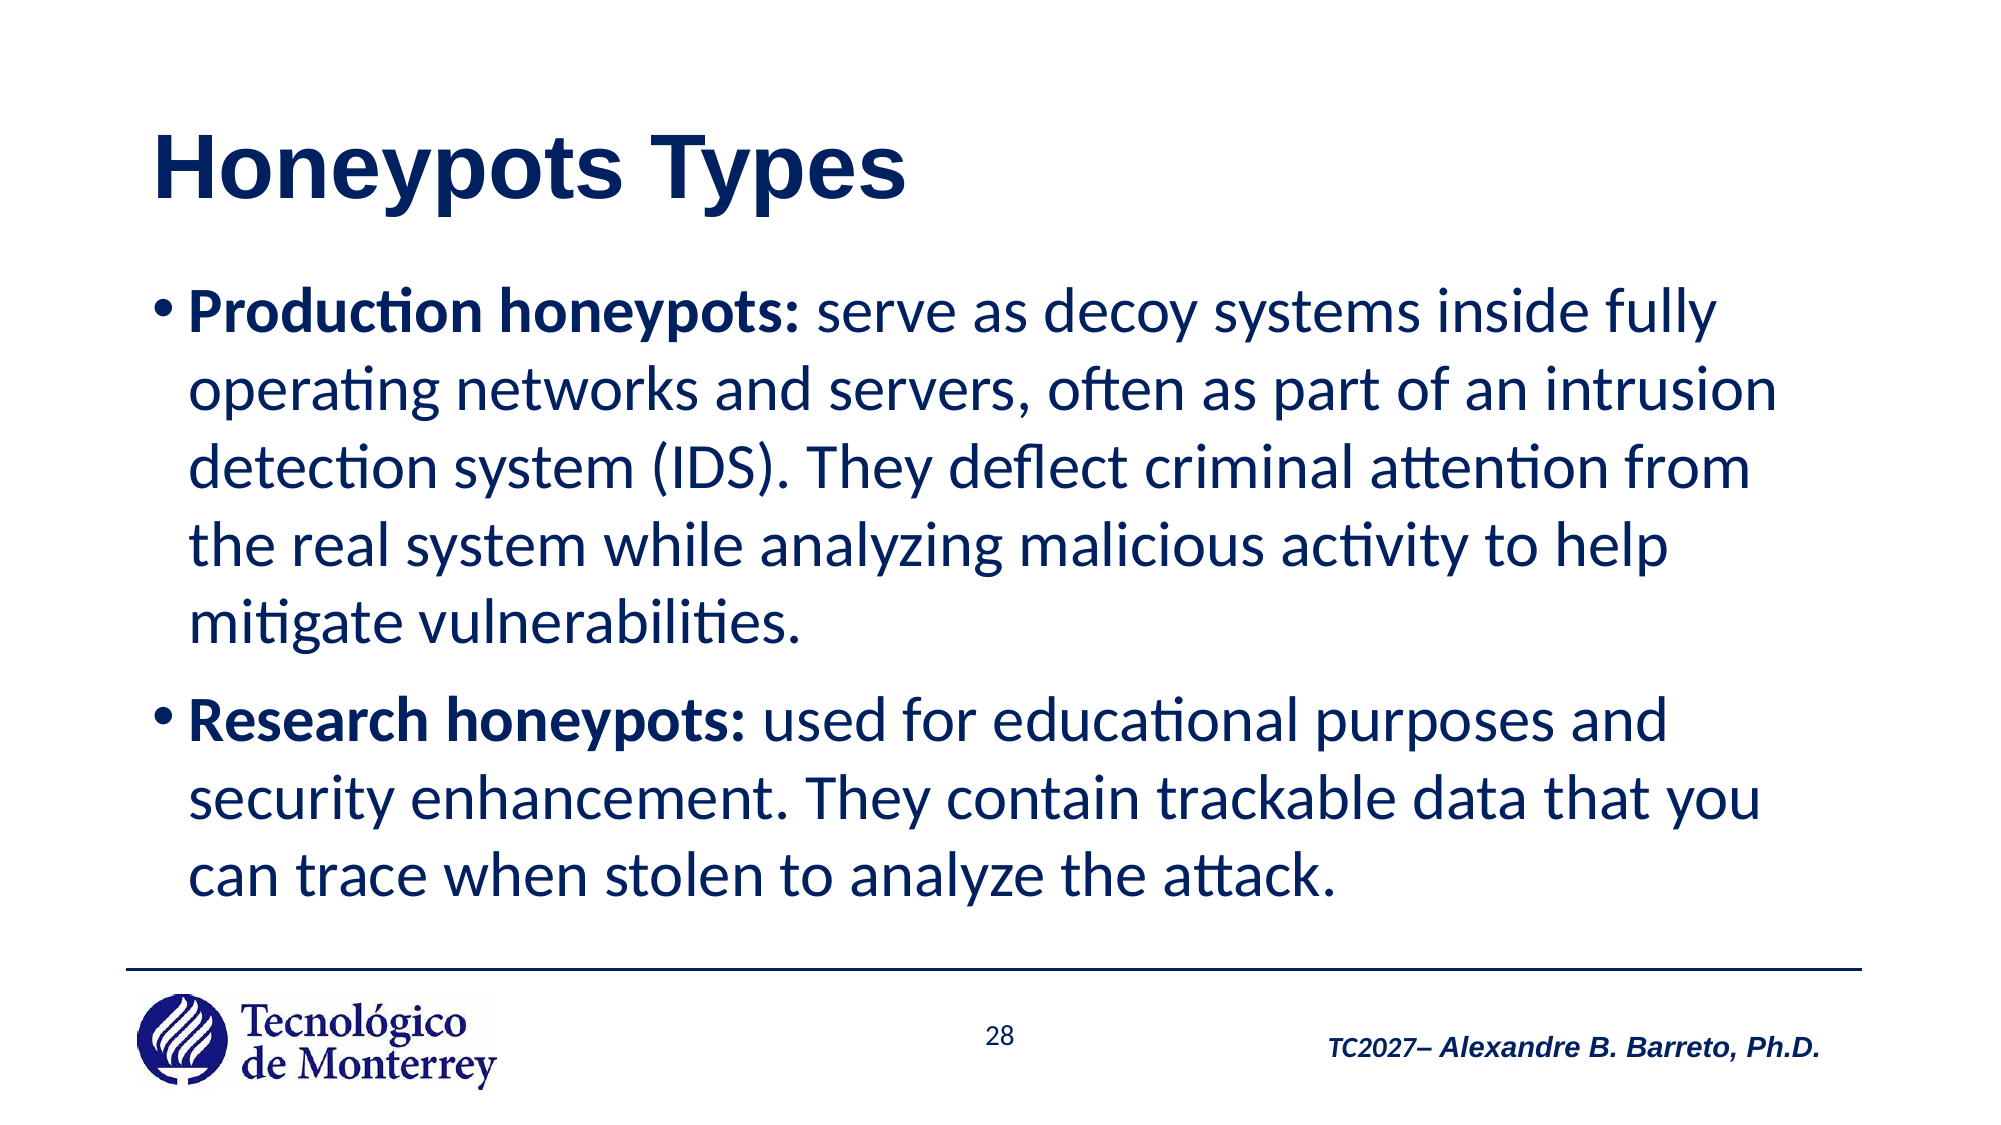

# Honeypots Types
Production honeypots: serve as decoy systems inside fully operating networks and servers, often as part of an intrusion detection system (IDS). They deflect criminal attention from the real system while analyzing malicious activity to help mitigate vulnerabilities.
Research honeypots: used for educational purposes and security enhancement. They contain trackable data that you can trace when stolen to analyze the attack.